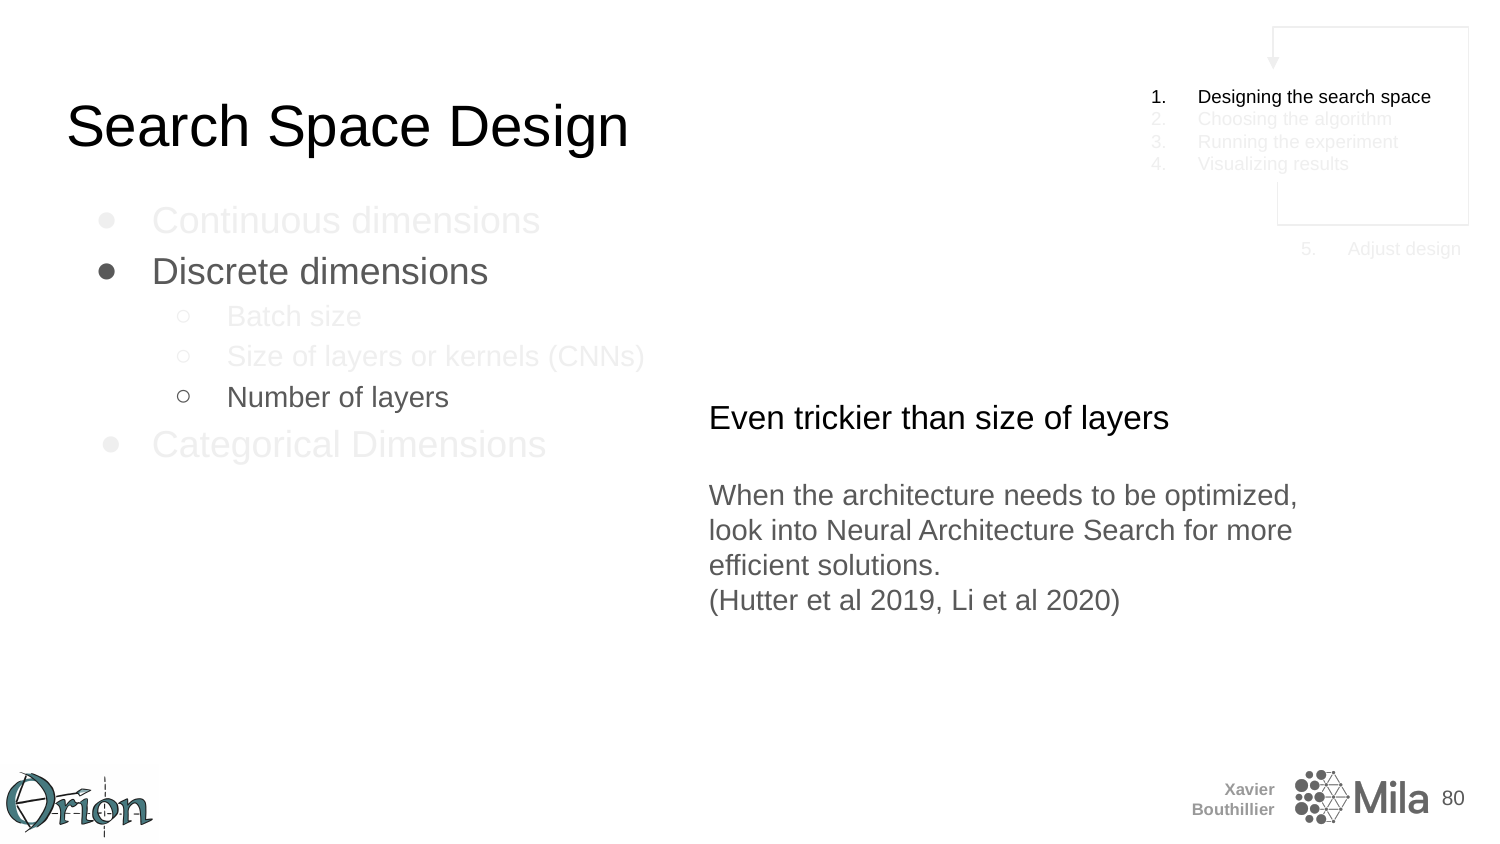

# Search Space Design
Continuous dimensions
Discrete dimensions
Batch size
Size of layers or kernels (CNNs)
Number of layers
Categorical Dimensions

Even trickier than size of layers

When the architecture needs to be optimized, look into Neural Architecture Search for more efficient solutions.
(Hutter et al 2019, Li et al 2020)
80